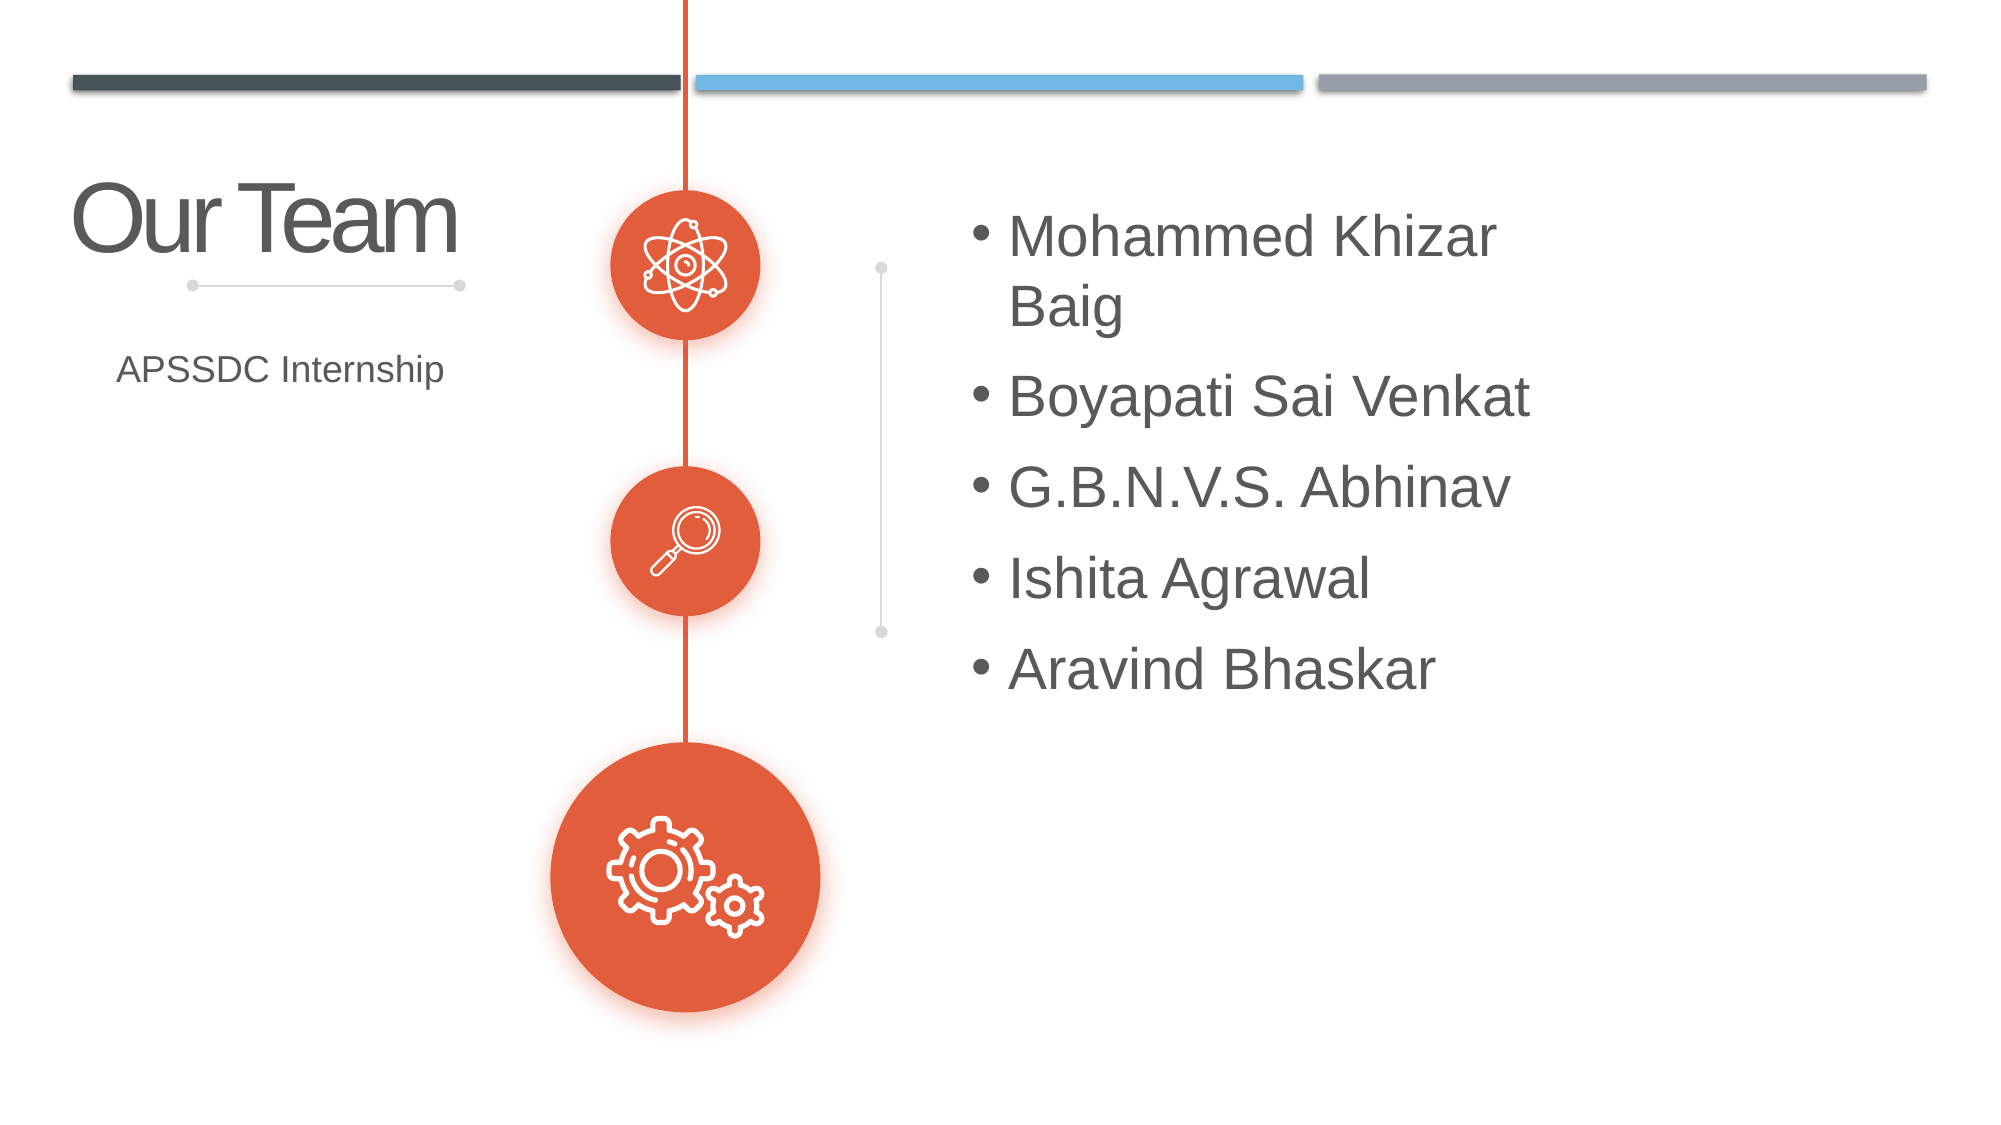

Our Team
APSSDC Internship

Mohammed Khizar Baig
Boyapati Sai Venkat
G.B.N.V.S. Abhinav
Ishita Agrawal
Aravind Bhaskar